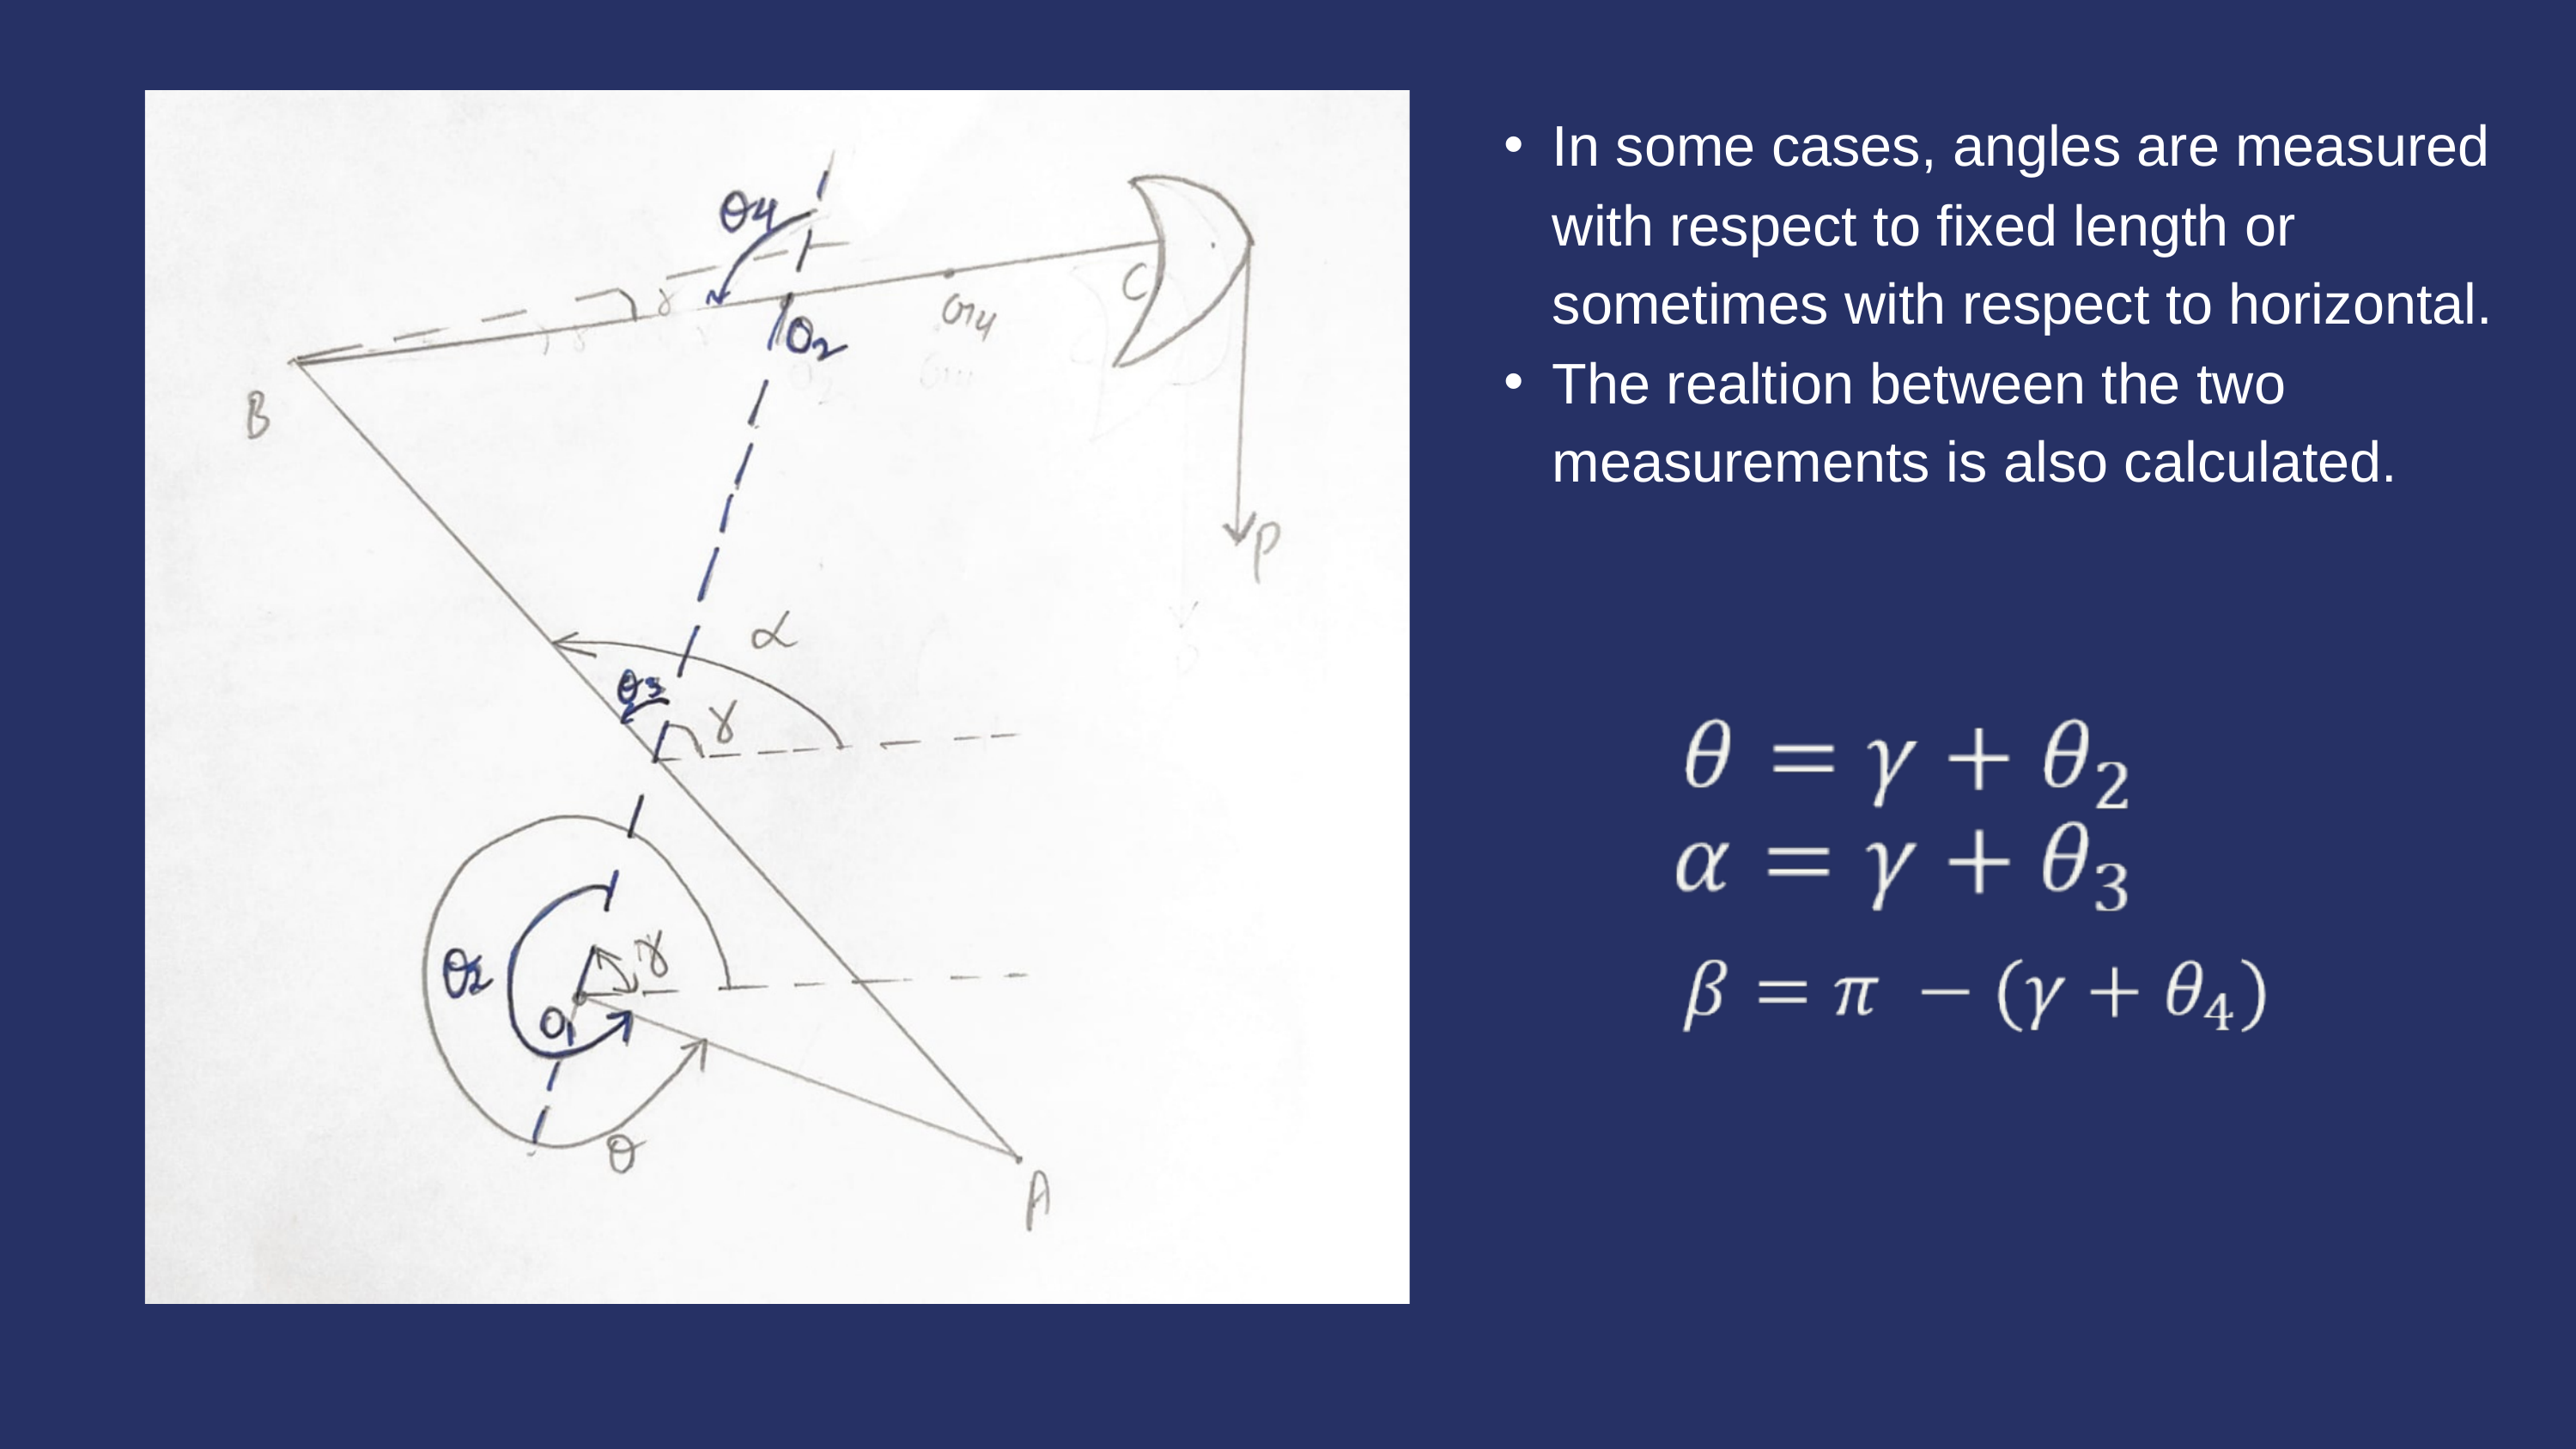

In some cases, angles are measured with respect to fixed length or sometimes with respect to horizontal.
The realtion between the two measurements is also calculated.